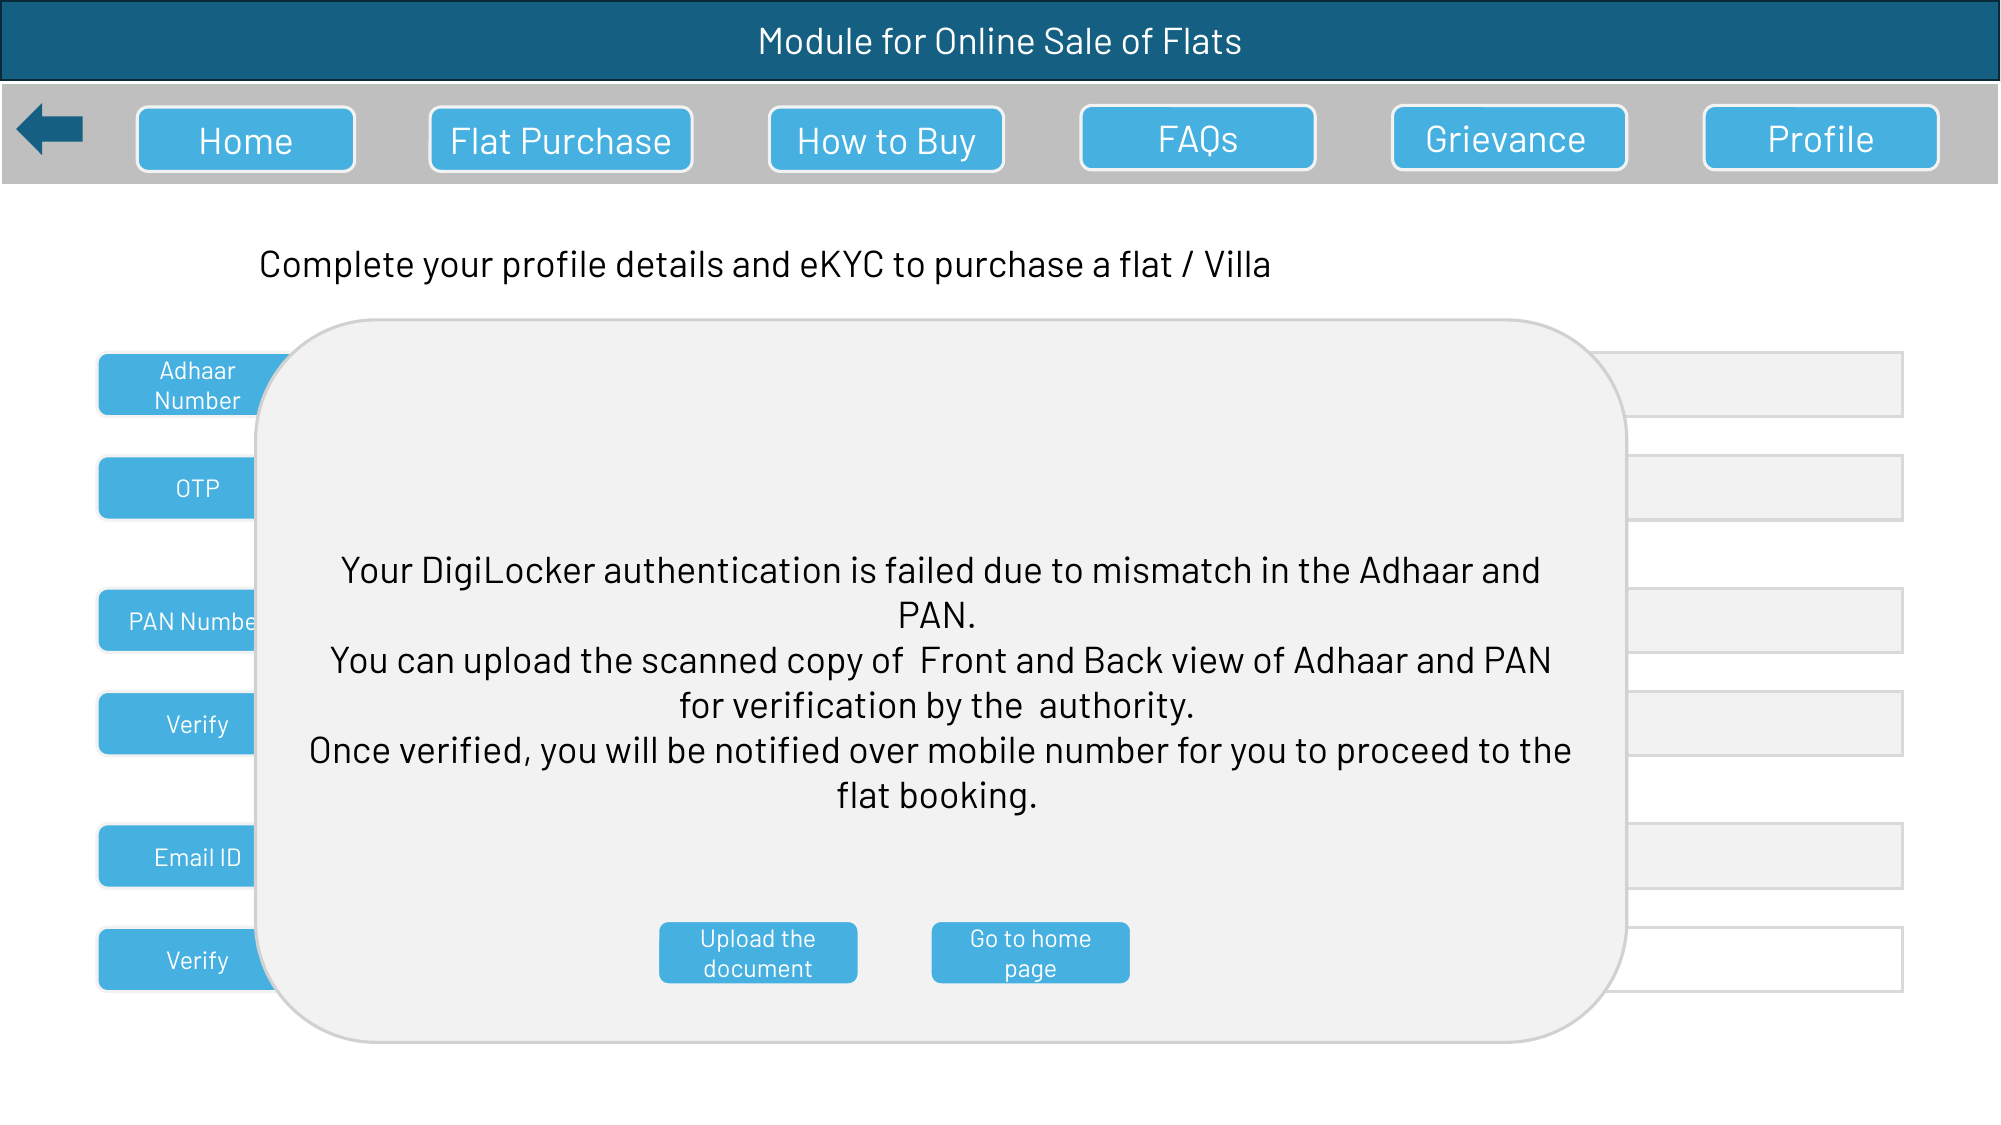

FAQs
Grievance
Profile

Home
Flat Purchase
How to Buy
Complete your profile details and eKYC to purchase a flat / Villa
Your DigiLocker authentication is failed due to mismatch in the Adhaar and PAN.
You can upload the scanned copy of  Front and Back view of Adhaar and PAN for verification by the  authority.
Once verified, you will be notified over mobile number for you to proceed to the flat booking.
Adhaar Number

Name

OTP

Gender

PAN Number

Date of Birth

Verify

Verified Email

Email ID

Verified Mobile

Upload the document
Go to home page
Verify
Check OTP sent to the email and type
Address